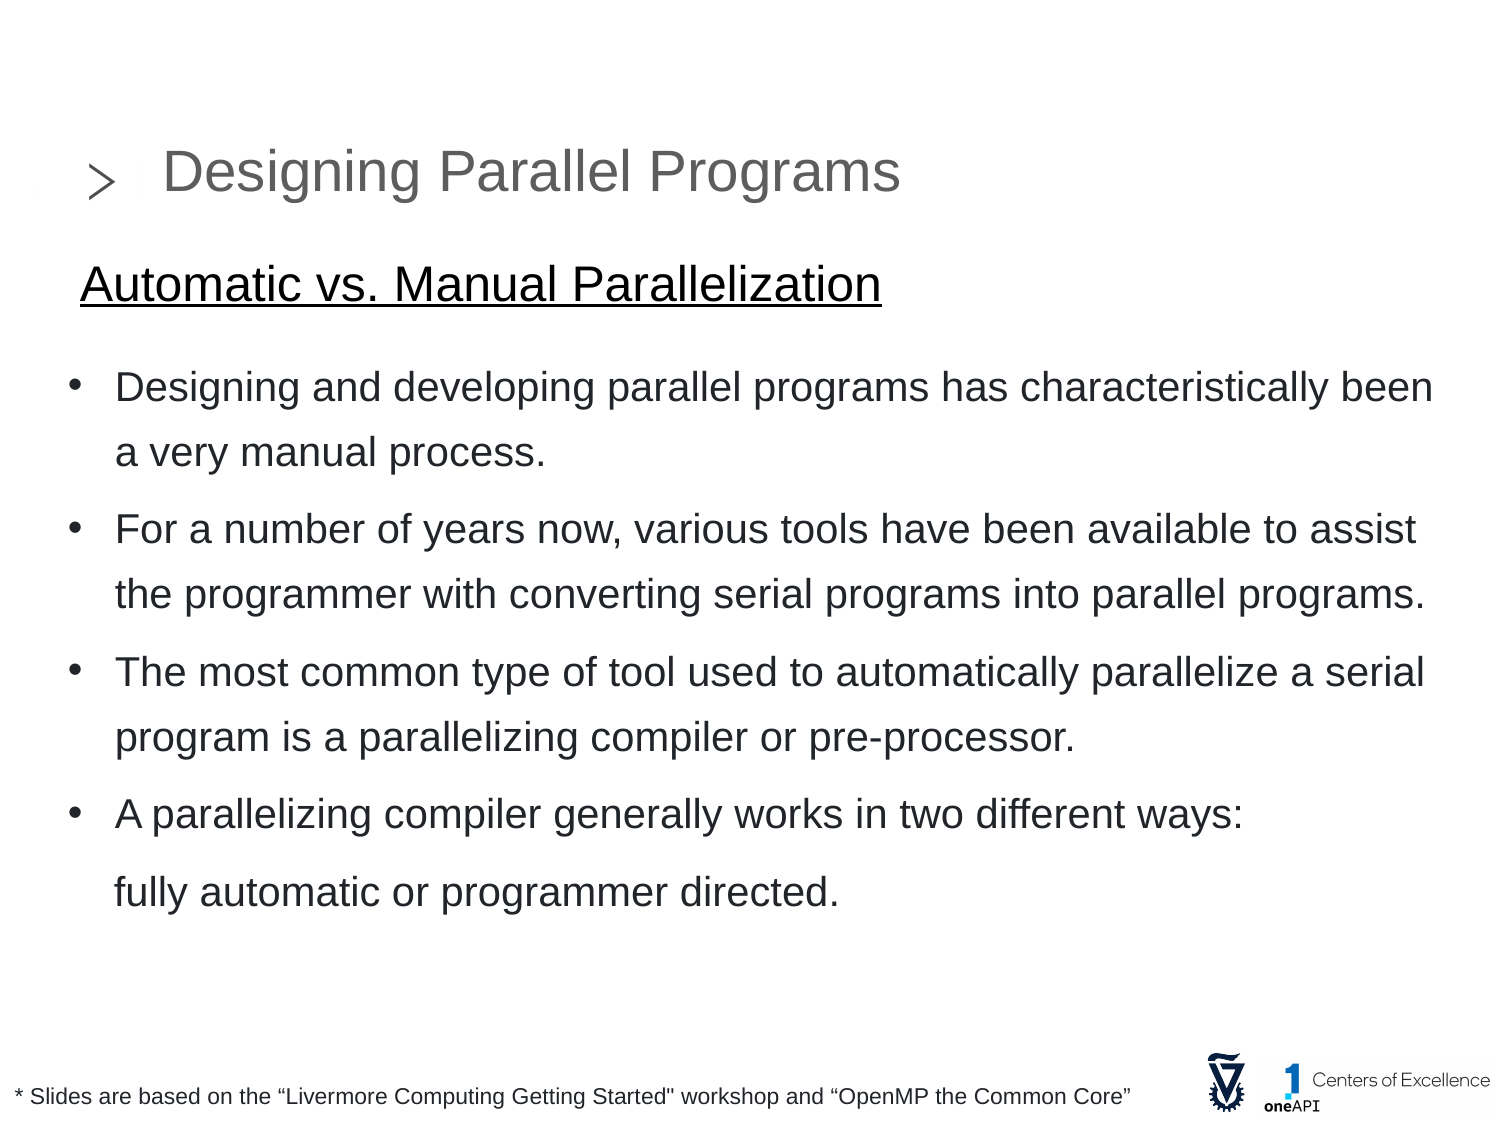

Designing Parallel Programs

Automatic vs. Manual Parallelization
Designing and developing parallel programs has characteristically been a very manual process.
For a number of years now, various tools have been available to assist the programmer with converting serial programs into parallel programs.
The most common type of tool used to automatically parallelize a serial program is a parallelizing compiler or pre-processor.
A parallelizing compiler generally works in two different ways:
    fully automatic or programmer directed.